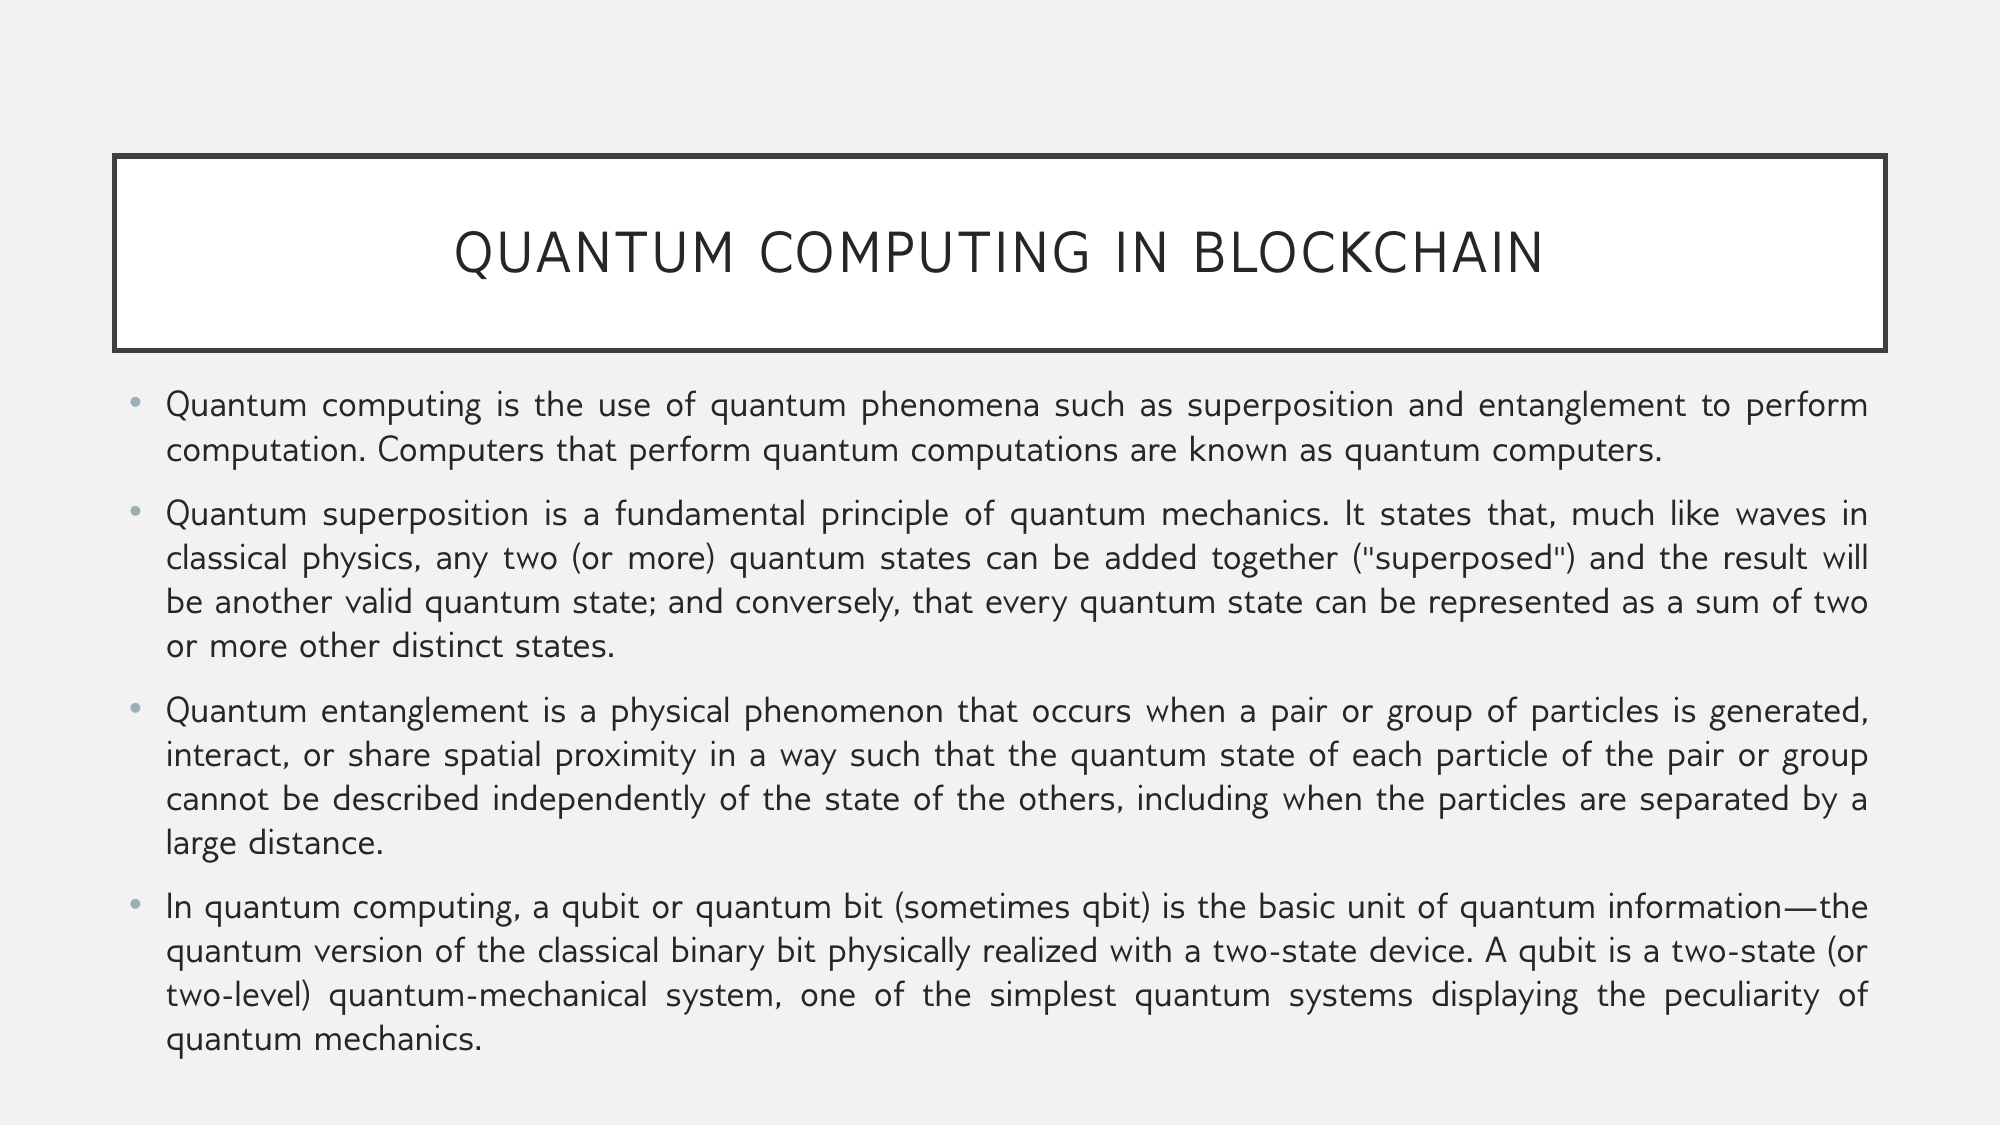

# Quantum Computing in Blockchain
Quantum computing is the use of quantum phenomena such as superposition and entanglement to perform computation. Computers that perform quantum computations are known as quantum computers.
Quantum superposition is a fundamental principle of quantum mechanics. It states that, much like waves in classical physics, any two (or more) quantum states can be added together ("superposed") and the result will be another valid quantum state; and conversely, that every quantum state can be represented as a sum of two or more other distinct states.
Quantum entanglement is a physical phenomenon that occurs when a pair or group of particles is generated, interact, or share spatial proximity in a way such that the quantum state of each particle of the pair or group cannot be described independently of the state of the others, including when the particles are separated by a large distance.
In quantum computing, a qubit or quantum bit (sometimes qbit) is the basic unit of quantum information—the quantum version of the classical binary bit physically realized with a two-state device. A qubit is a two-state (or two-level) quantum-mechanical system, one of the simplest quantum systems displaying the peculiarity of quantum mechanics.